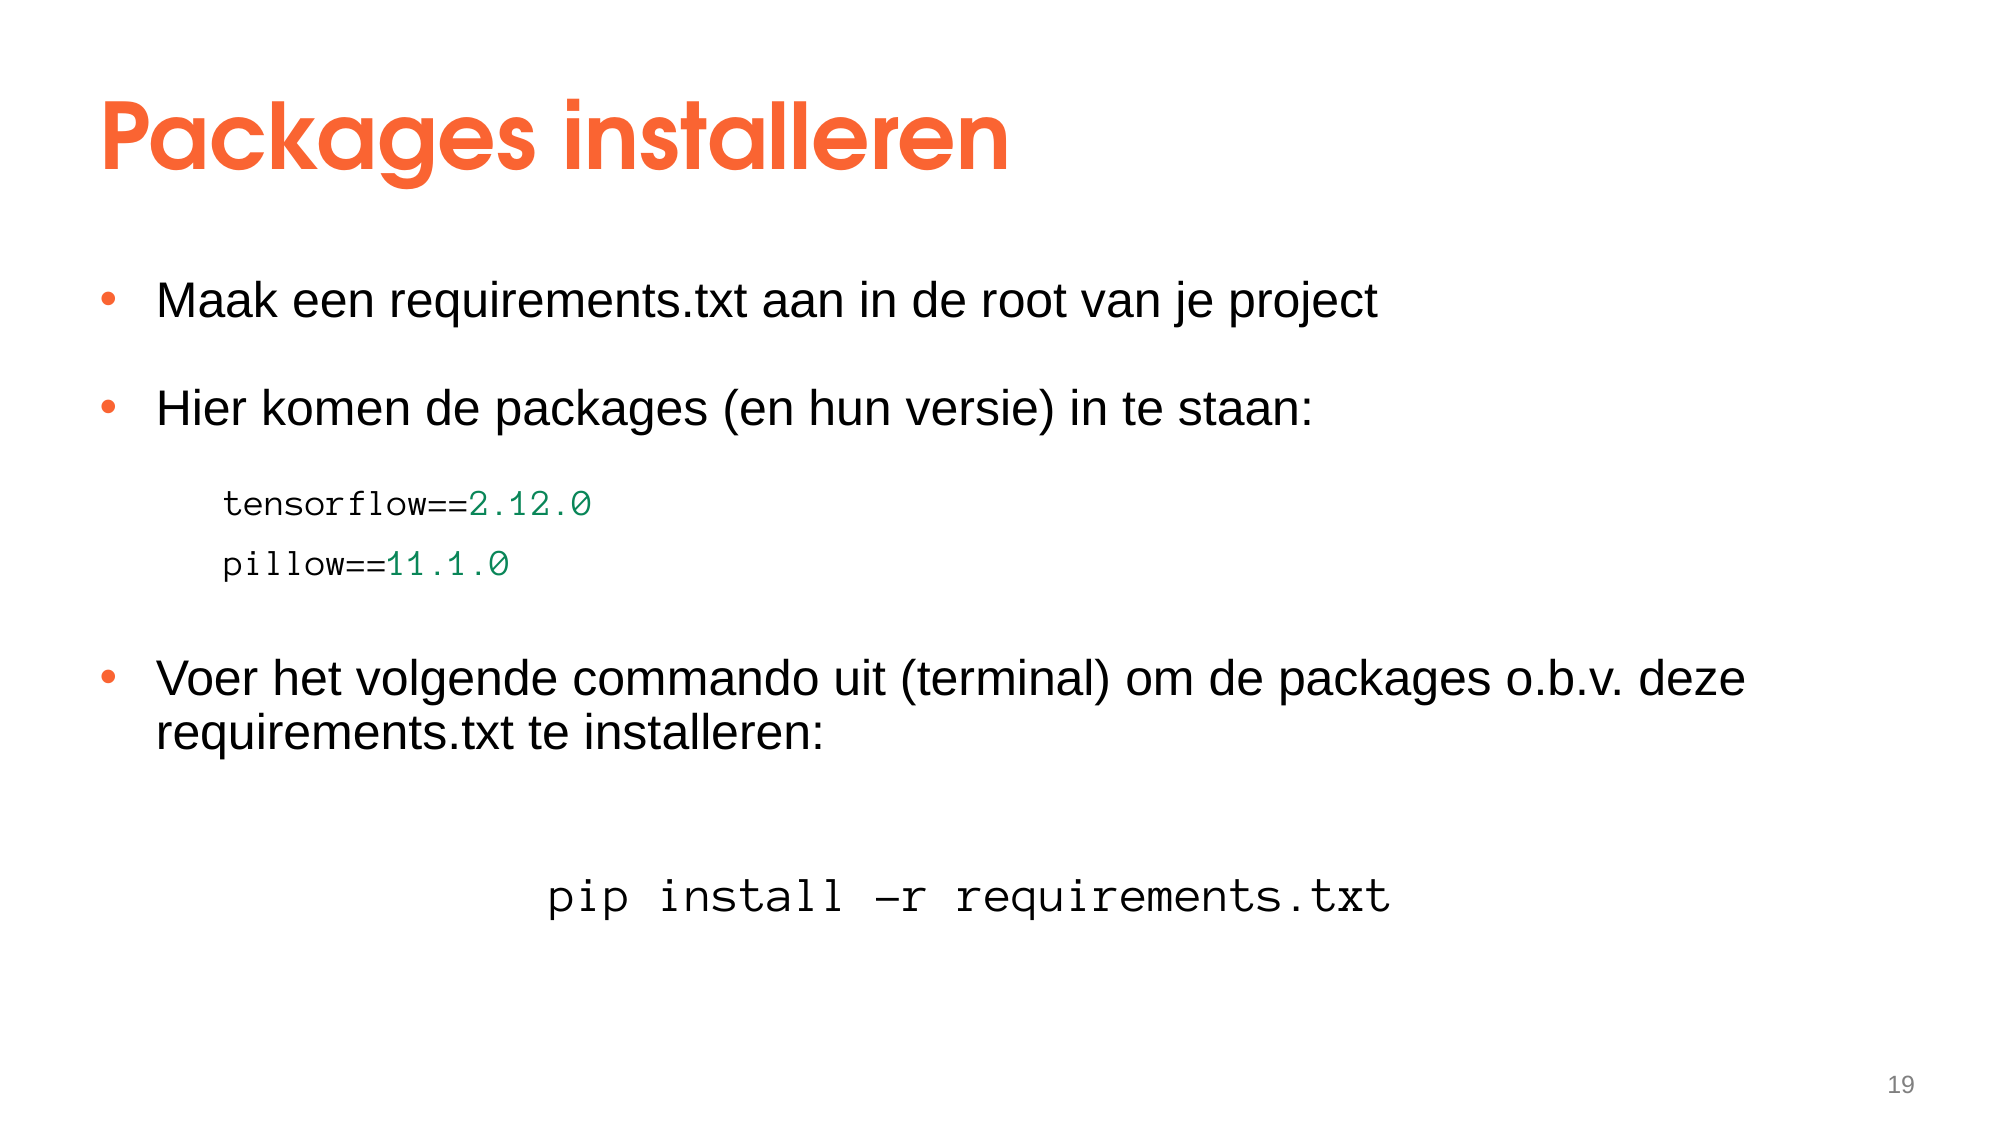

# Packages installeren
Maak een requirements.txt aan in de root van je project

Hier komen de packages (en hun versie) in te staan:

Voer het volgende commando uit (terminal) om de packages o.b.v. deze requirements.txt te installeren:

			pip install -r requirements.txt

tensorflow==2.12.0

pillow==11.1.0
19